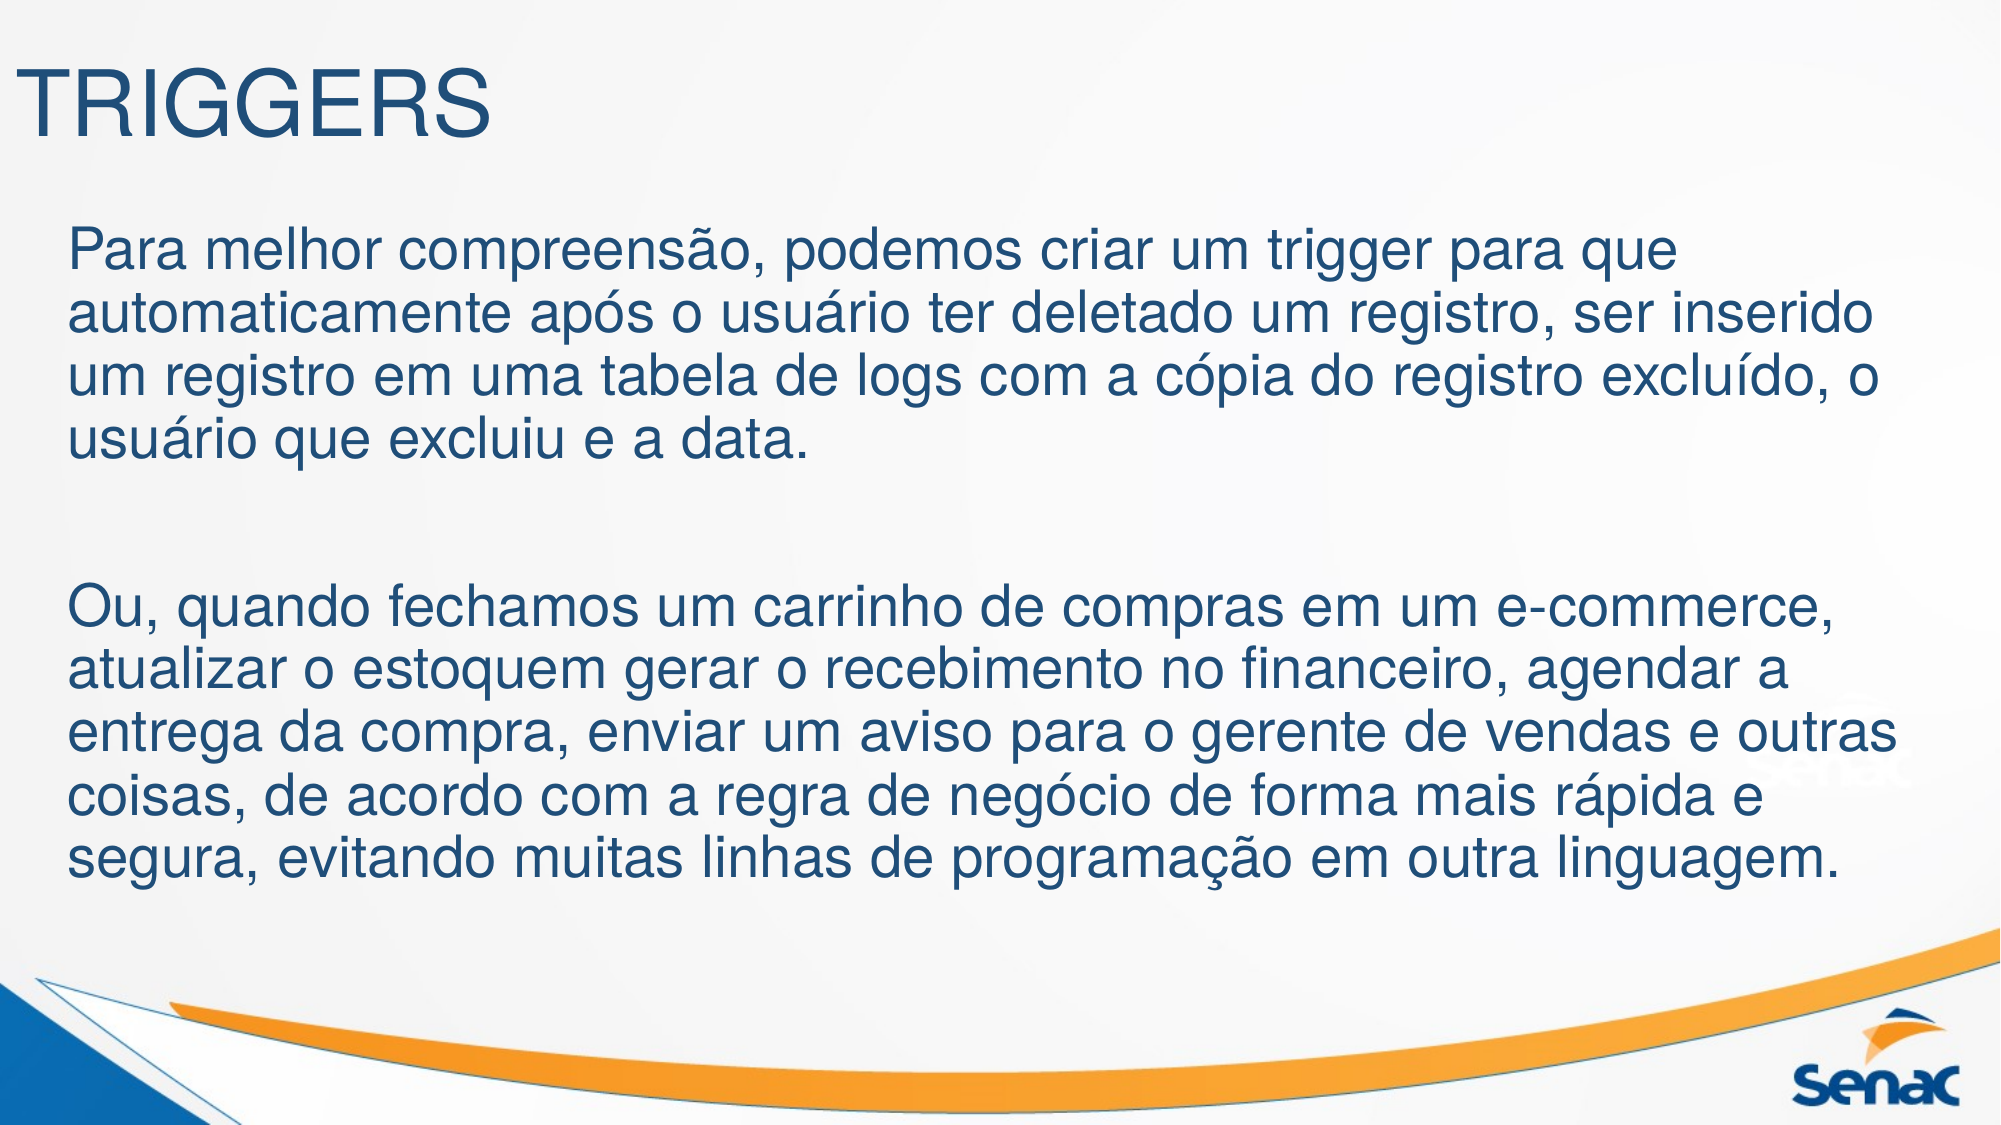

# TRIGGERS
Para melhor compreensão, podemos criar um trigger para que automaticamente após o usuário ter deletado um registro, ser inserido um registro em uma tabela de logs com a cópia do registro excluído, o usuário que excluiu e a data.

Ou, quando fechamos um carrinho de compras em um e-commerce, atualizar o estoquem gerar o recebimento no financeiro, agendar a entrega da compra, enviar um aviso para o gerente de vendas e outras coisas, de acordo com a regra de negócio de forma mais rápida e segura, evitando muitas linhas de programação em outra linguagem.